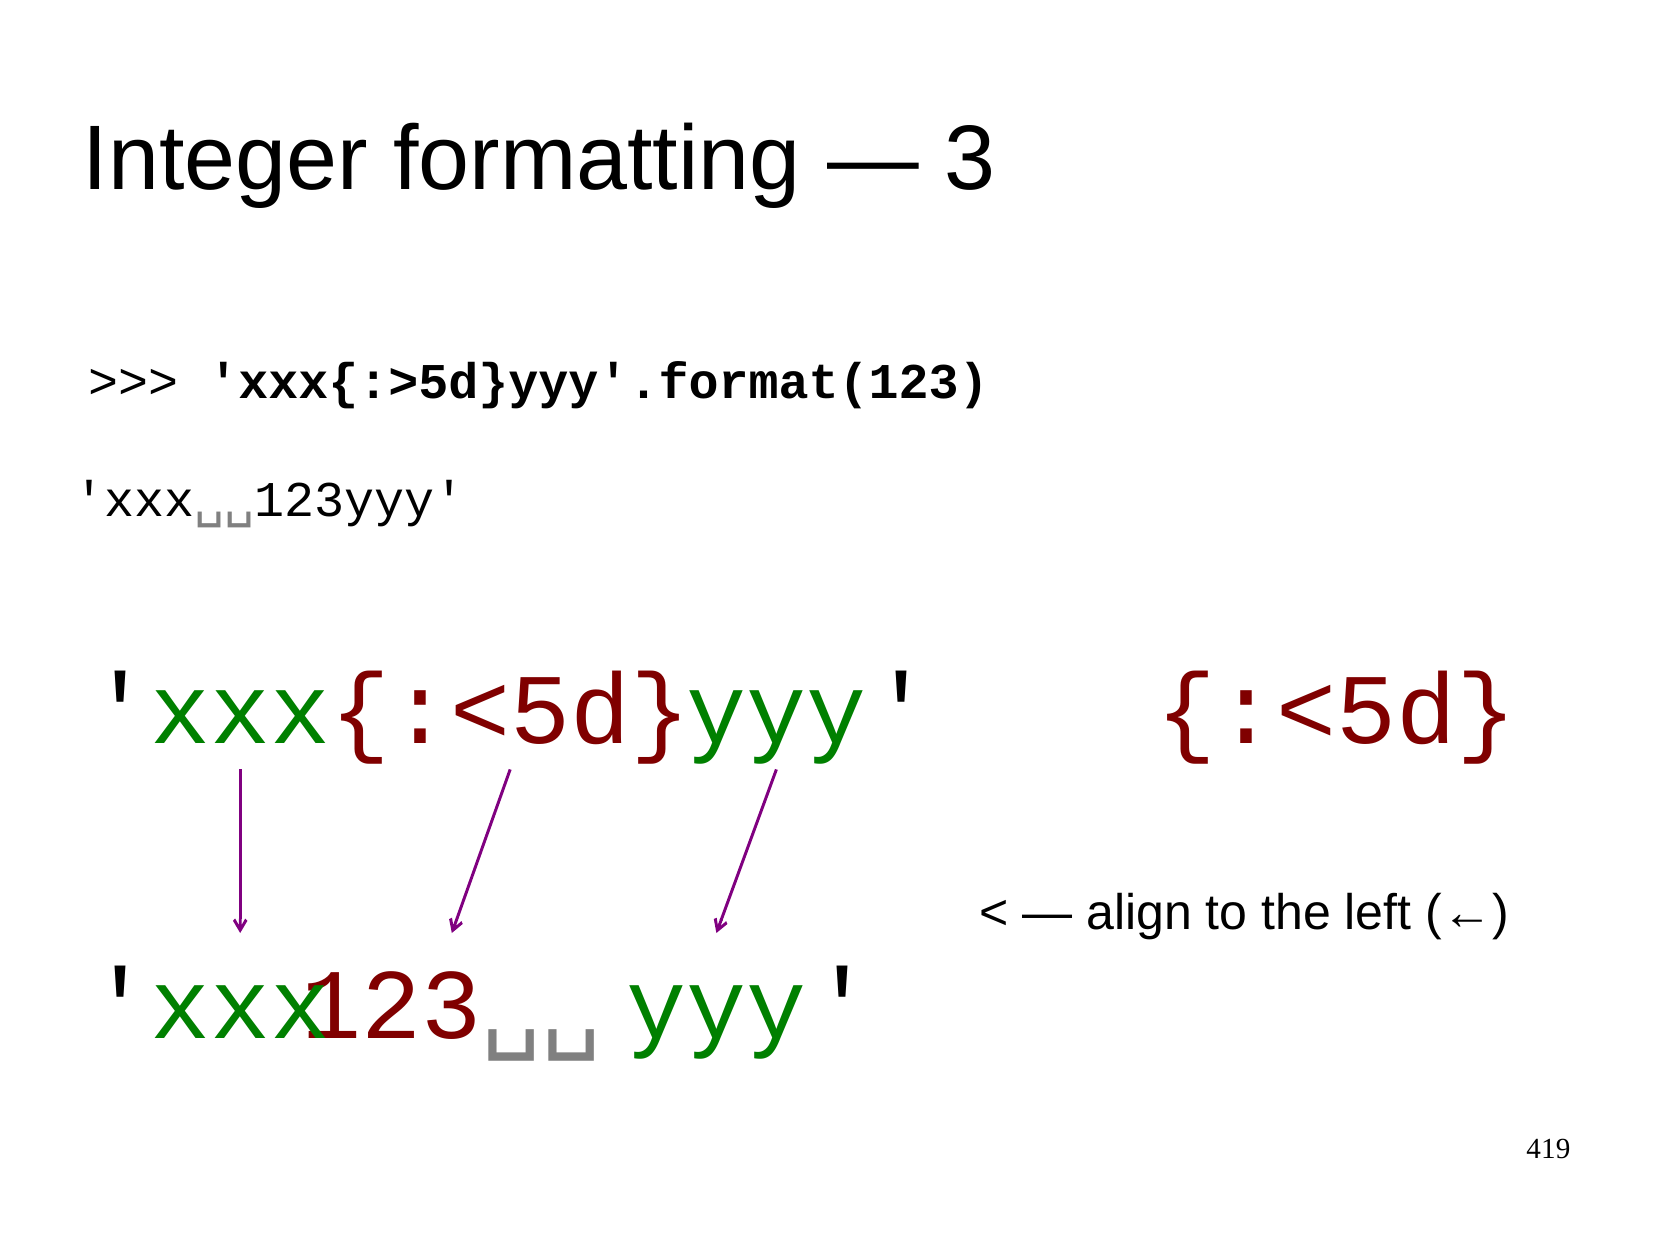

Integer formatting ― 3
>>>
'xxx{:>5d}yyy'.format(123)
'xxx␣␣123yyy'
'
xxx
{:<5d}
yyy
'
{:<5d}
< ― align to the left (←)
'
xxx
123␣␣
yyy
'
419